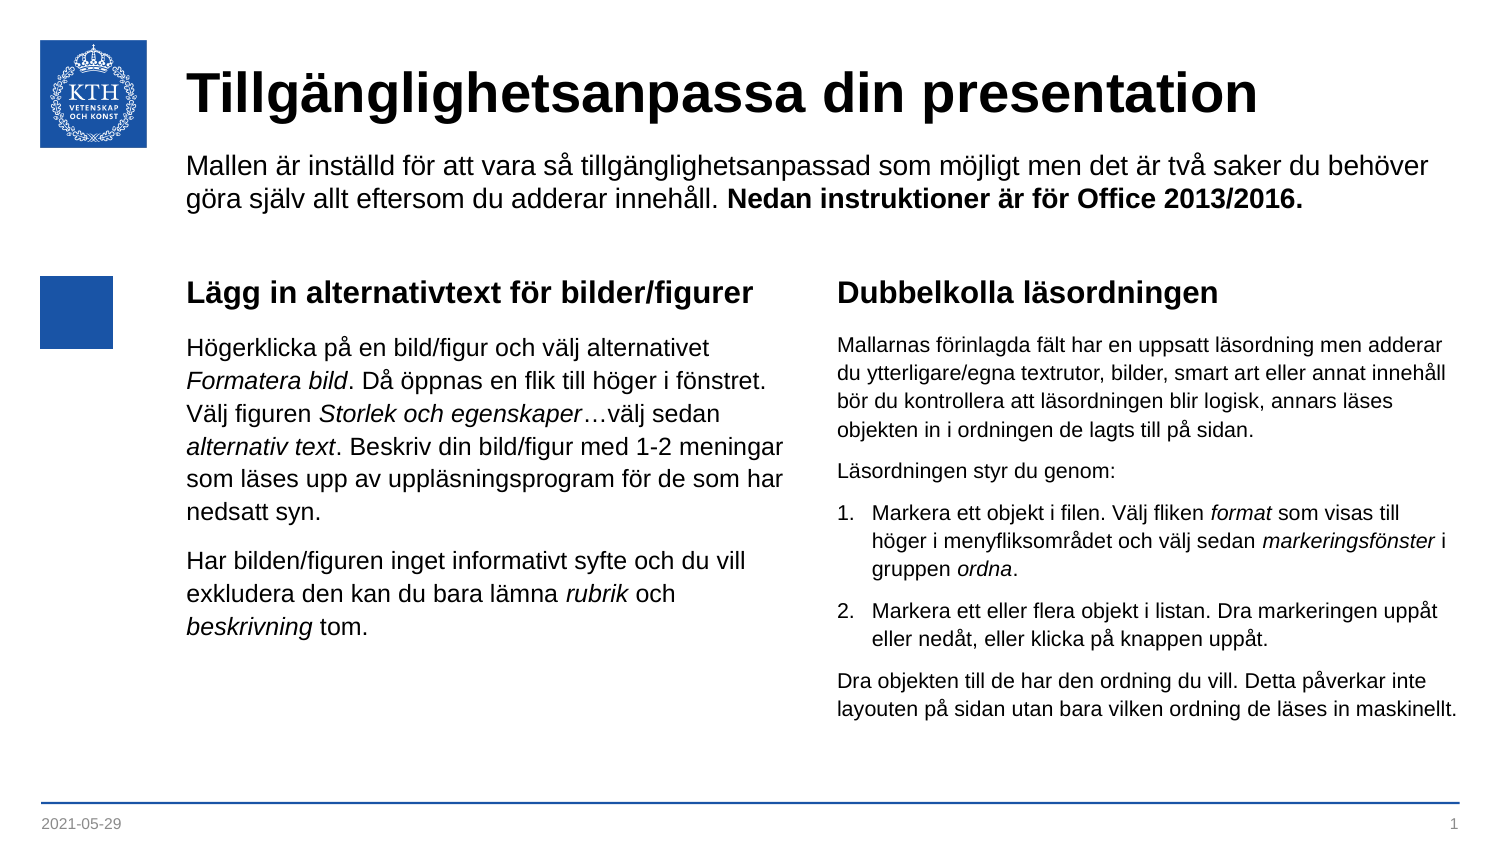

# Tillgänglighetsanpassa din presentation
Mallen är inställd för att vara så tillgänglighetsanpassad som möjligt men det är två saker du behöver göra själv allt eftersom du adderar innehåll. Nedan instruktioner är för Office 2013/2016.
Lägg in alternativtext för bilder/figurer
Dubbelkolla läsordningen

Högerklicka på en bild/figur och välj alternativet Formatera bild. Då öppnas en flik till höger i fönstret. Välj figuren Storlek och egenskaper…välj sedan alternativ text. Beskriv din bild/figur med 1-2 meningar som läses upp av uppläsningsprogram för de som har nedsatt syn.
Har bilden/figuren inget informativt syfte och du vill exkludera den kan du bara lämna rubrik och beskrivning tom.
Mallarnas förinlagda fält har en uppsatt läsordning men adderar du ytterligare/egna textrutor, bilder, smart art eller annat innehåll bör du kontrollera att läsordningen blir logisk, annars läses objekten in i ordningen de lagts till på sidan.
Läsordningen styr du genom:
Markera ett objekt i filen. Välj fliken format som visas till höger i menyfliksområdet och välj sedan markeringsfönster i gruppen ordna.
Markera ett eller flera objekt i listan. Dra markeringen uppåt eller nedåt, eller klicka på knappen uppåt.
Dra objekten till de har den ordning du vill. Detta påverkar inte layouten på sidan utan bara vilken ordning de läses in maskinellt.
2021-05-29

1